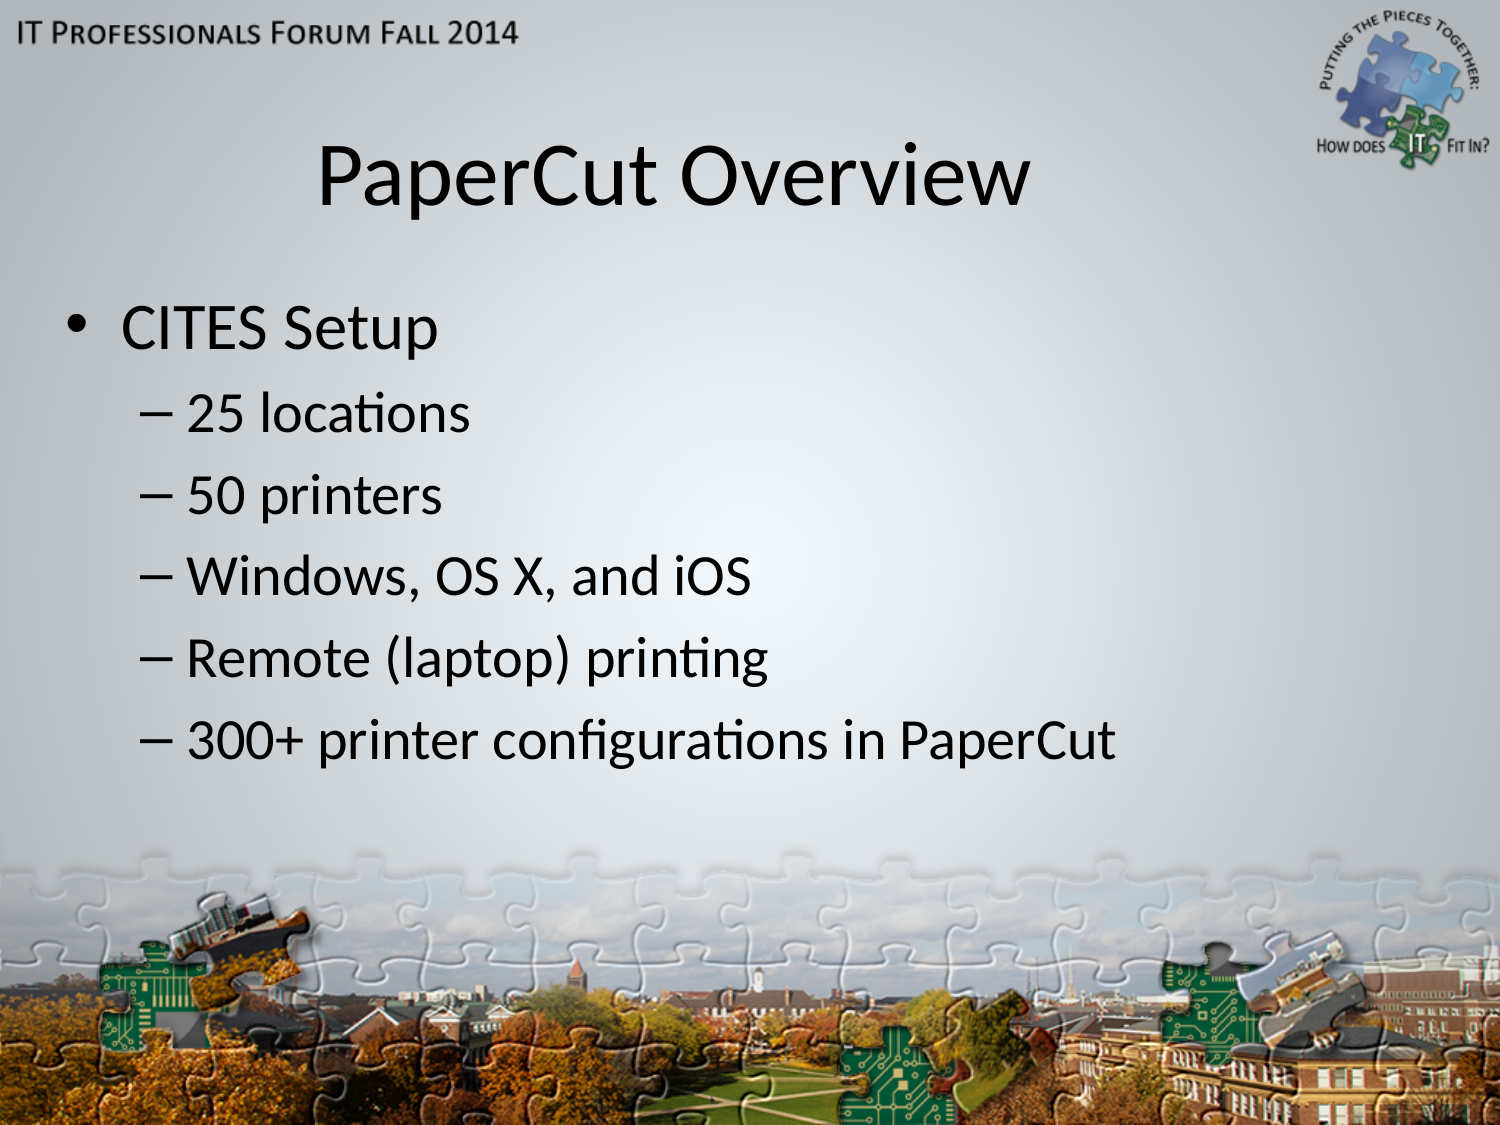

# PaperCut Overview
CITES Setup
25 locations
50 printers
Windows, OS X, and iOS
Remote (laptop) printing
300+ printer configurations in PaperCut